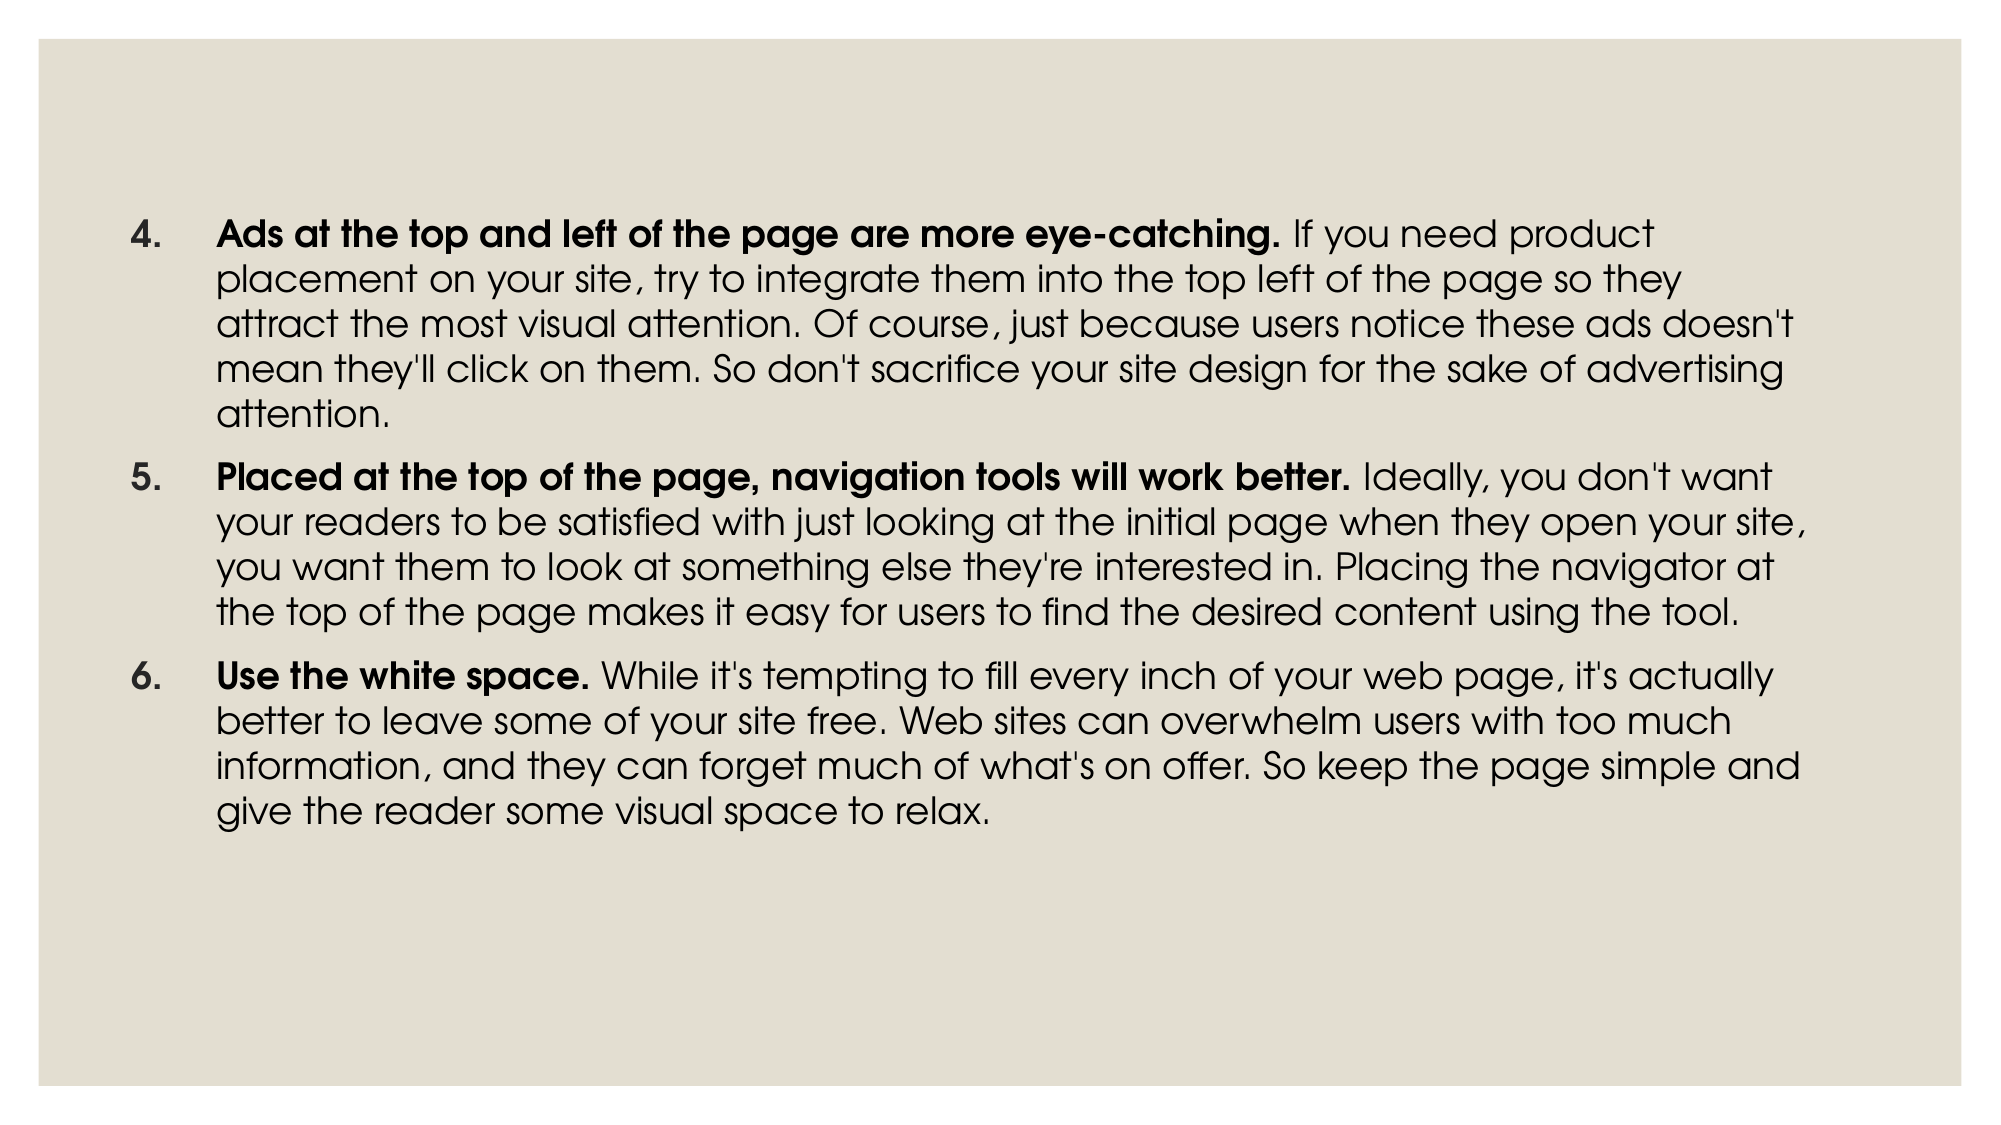

Ads at the top and left of the page are more eye-catching. If you need product placement on your site, try to integrate them into the top left of the page so they attract the most visual attention. Of course, just because users notice these ads doesn't mean they'll click on them. So don't sacrifice your site design for the sake of advertising attention.
Placed at the top of the page, navigation tools will work better. Ideally, you don't want your readers to be satisfied with just looking at the initial page when they open your site, you want them to look at something else they're interested in. Placing the navigator at the top of the page makes it easy for users to find the desired content using the tool.
Use the white space. While it's tempting to fill every inch of your web page, it's actually better to leave some of your site free. Web sites can overwhelm users with too much information, and they can forget much of what's on offer. So keep the page simple and give the reader some visual space to relax.